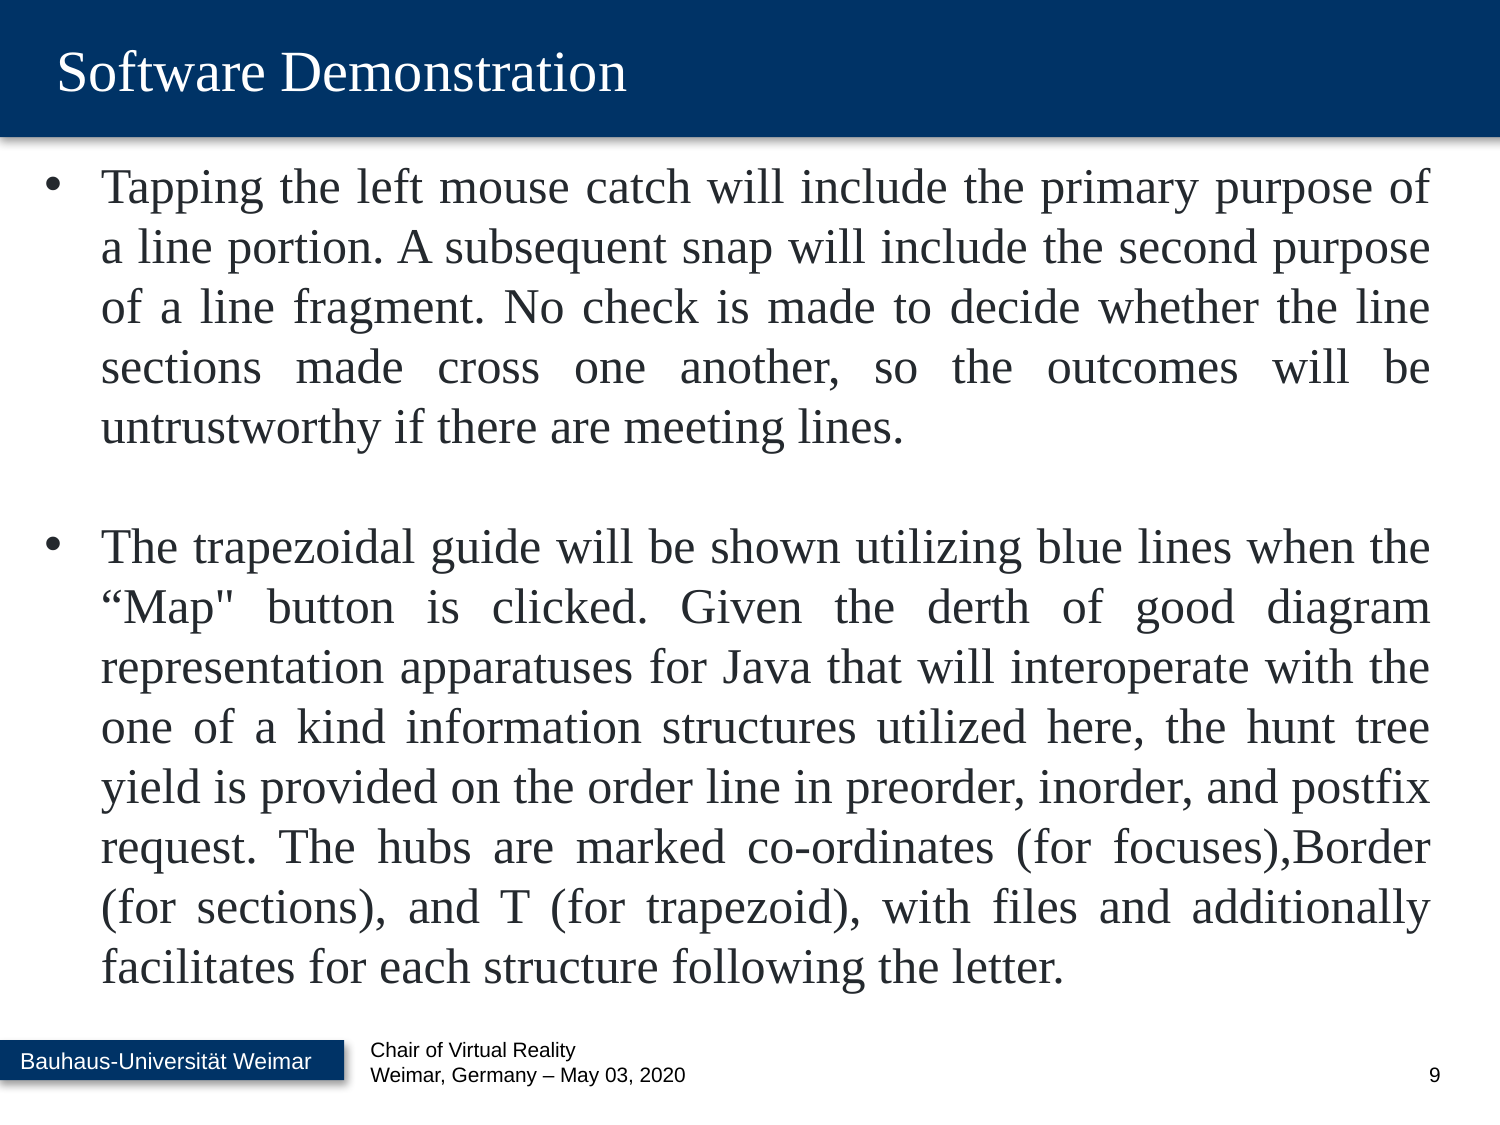

Software Demonstration
Tapping the left mouse catch will include the primary purpose of a line portion. A subsequent snap will include the second purpose of a line fragment. No check is made to decide whether the line sections made cross one another, so the outcomes will be untrustworthy if there are meeting lines.

The trapezoidal guide will be shown utilizing blue lines when the “Map" button is clicked. Given the derth of good diagram representation apparatuses for Java that will interoperate with the one of a kind information structures utilized here, the hunt tree yield is provided on the order line in preorder, inorder, and postfix request. The hubs are marked co-ordinates (for focuses),Border (for sections), and T (for trapezoid), with files and additionally facilitates for each structure following the letter.